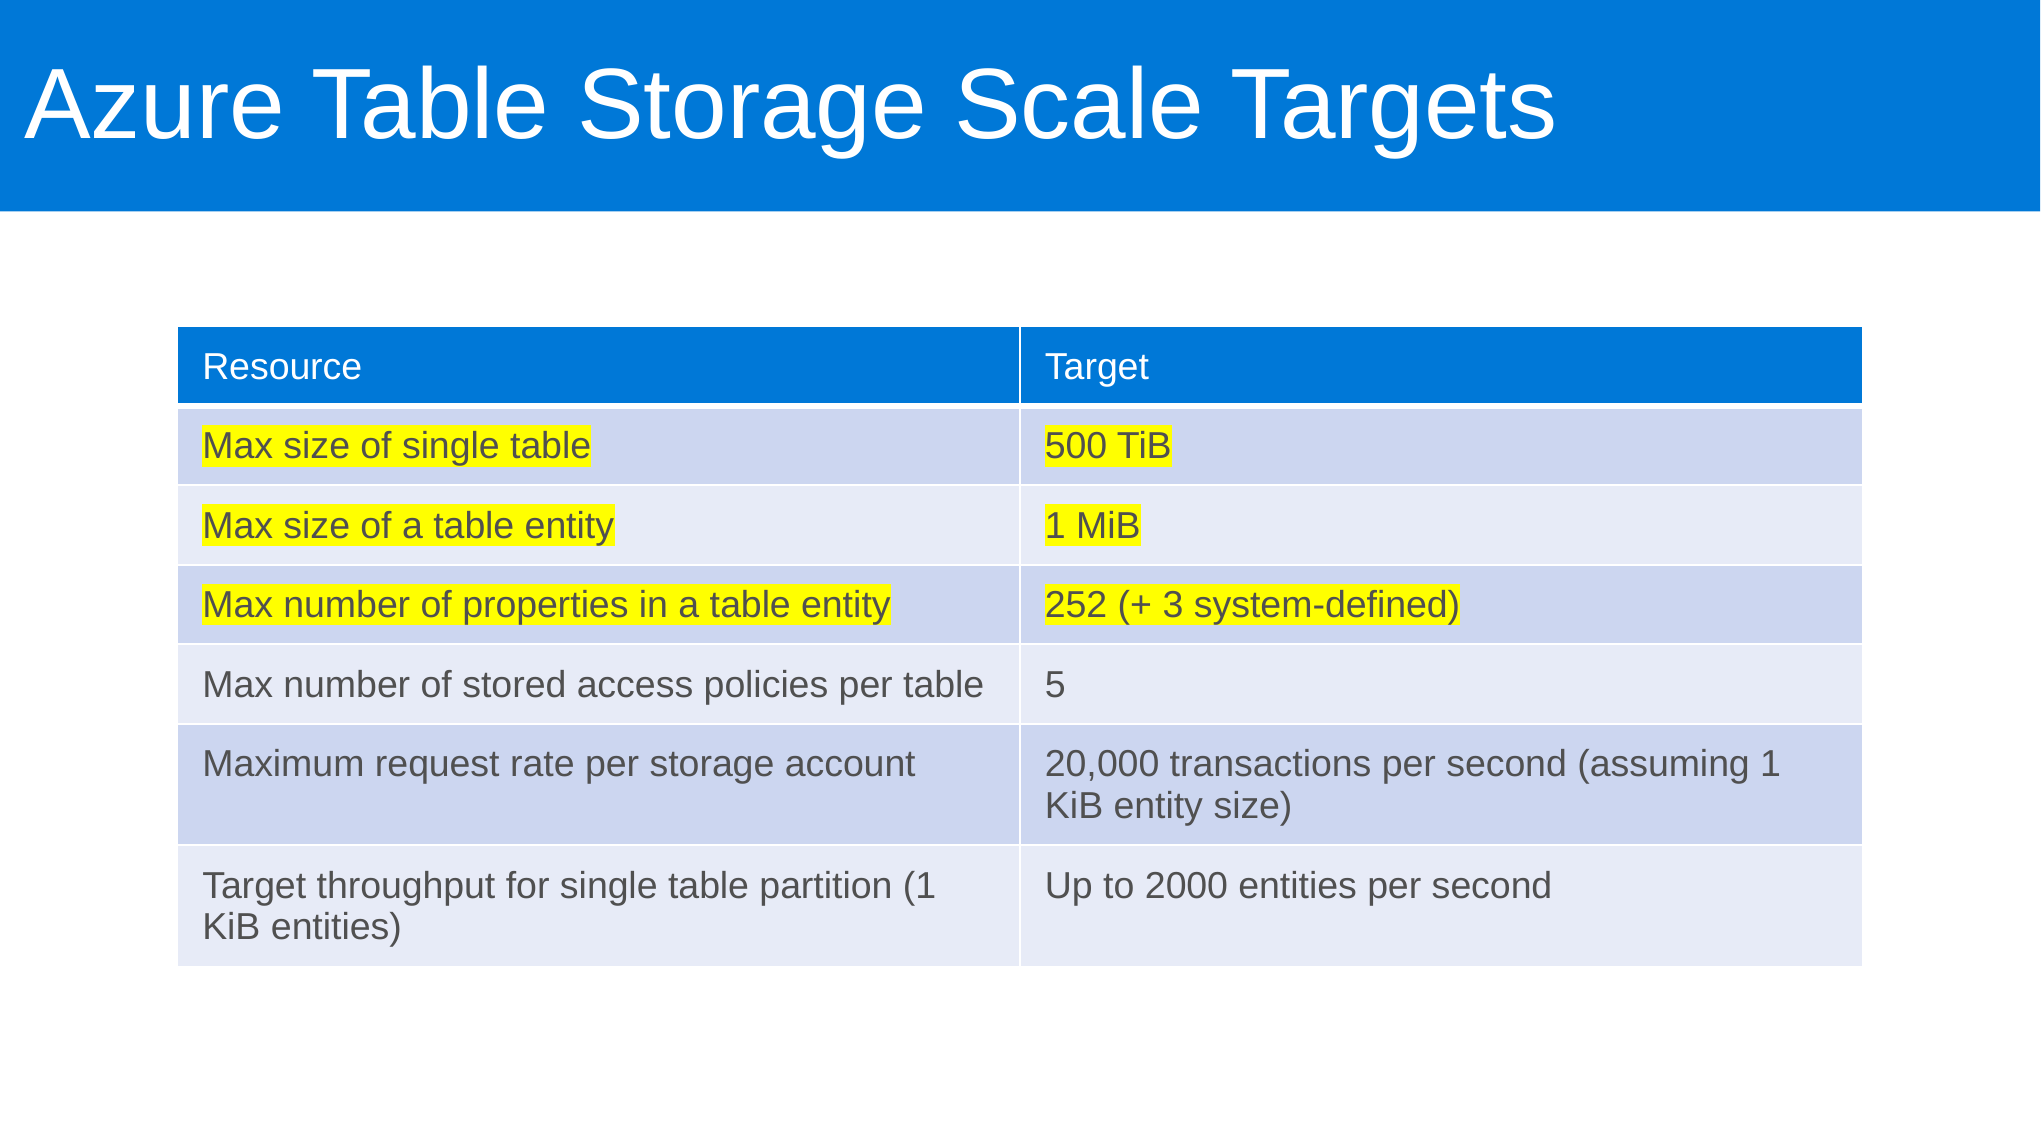

Azure Table Storage Scale Targets
| Resource | Target |
| --- | --- |
| Max size of single table | 500 TiB |
| Max size of a table entity | 1 MiB |
| Max number of properties in a table entity | 252 (+ 3 system-defined) |
| Max number of stored access policies per table | 5 |
| Maximum request rate per storage account | 20,000 transactions per second (assuming 1 KiB entity size) |
| Target throughput for single table partition (1 KiB entities) | Up to 2000 entities per second |